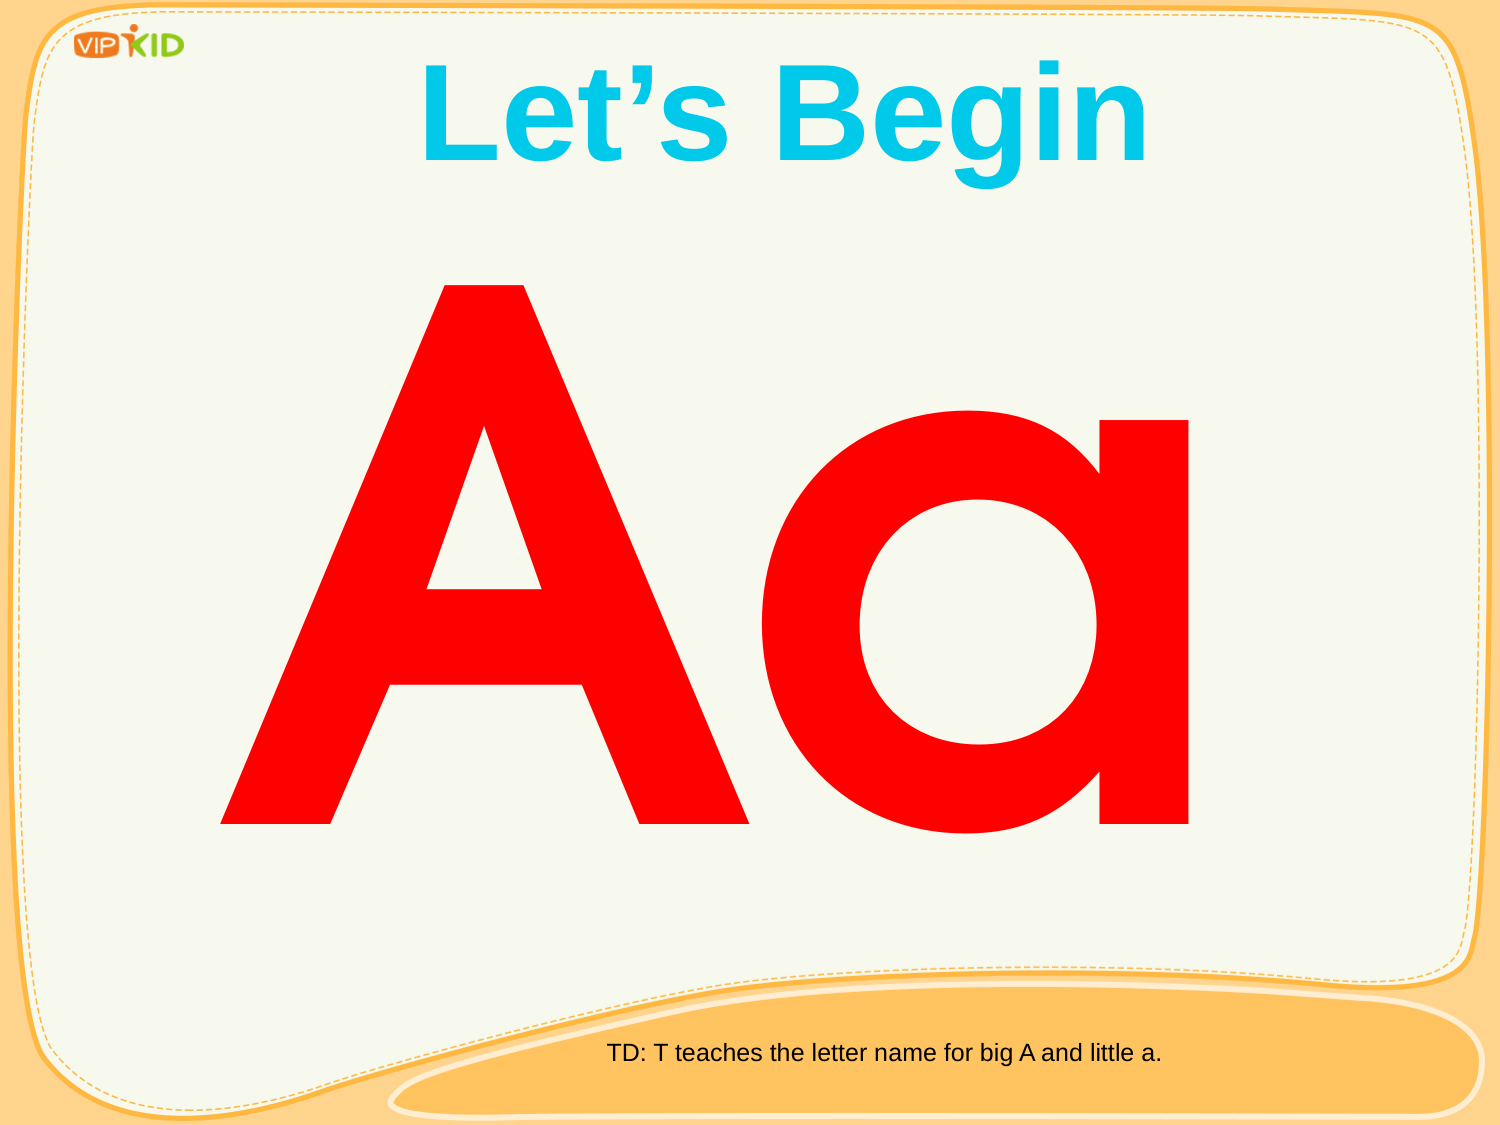

Let’s Begin
Aa
TD: T teaches the letter name for big A and little a.